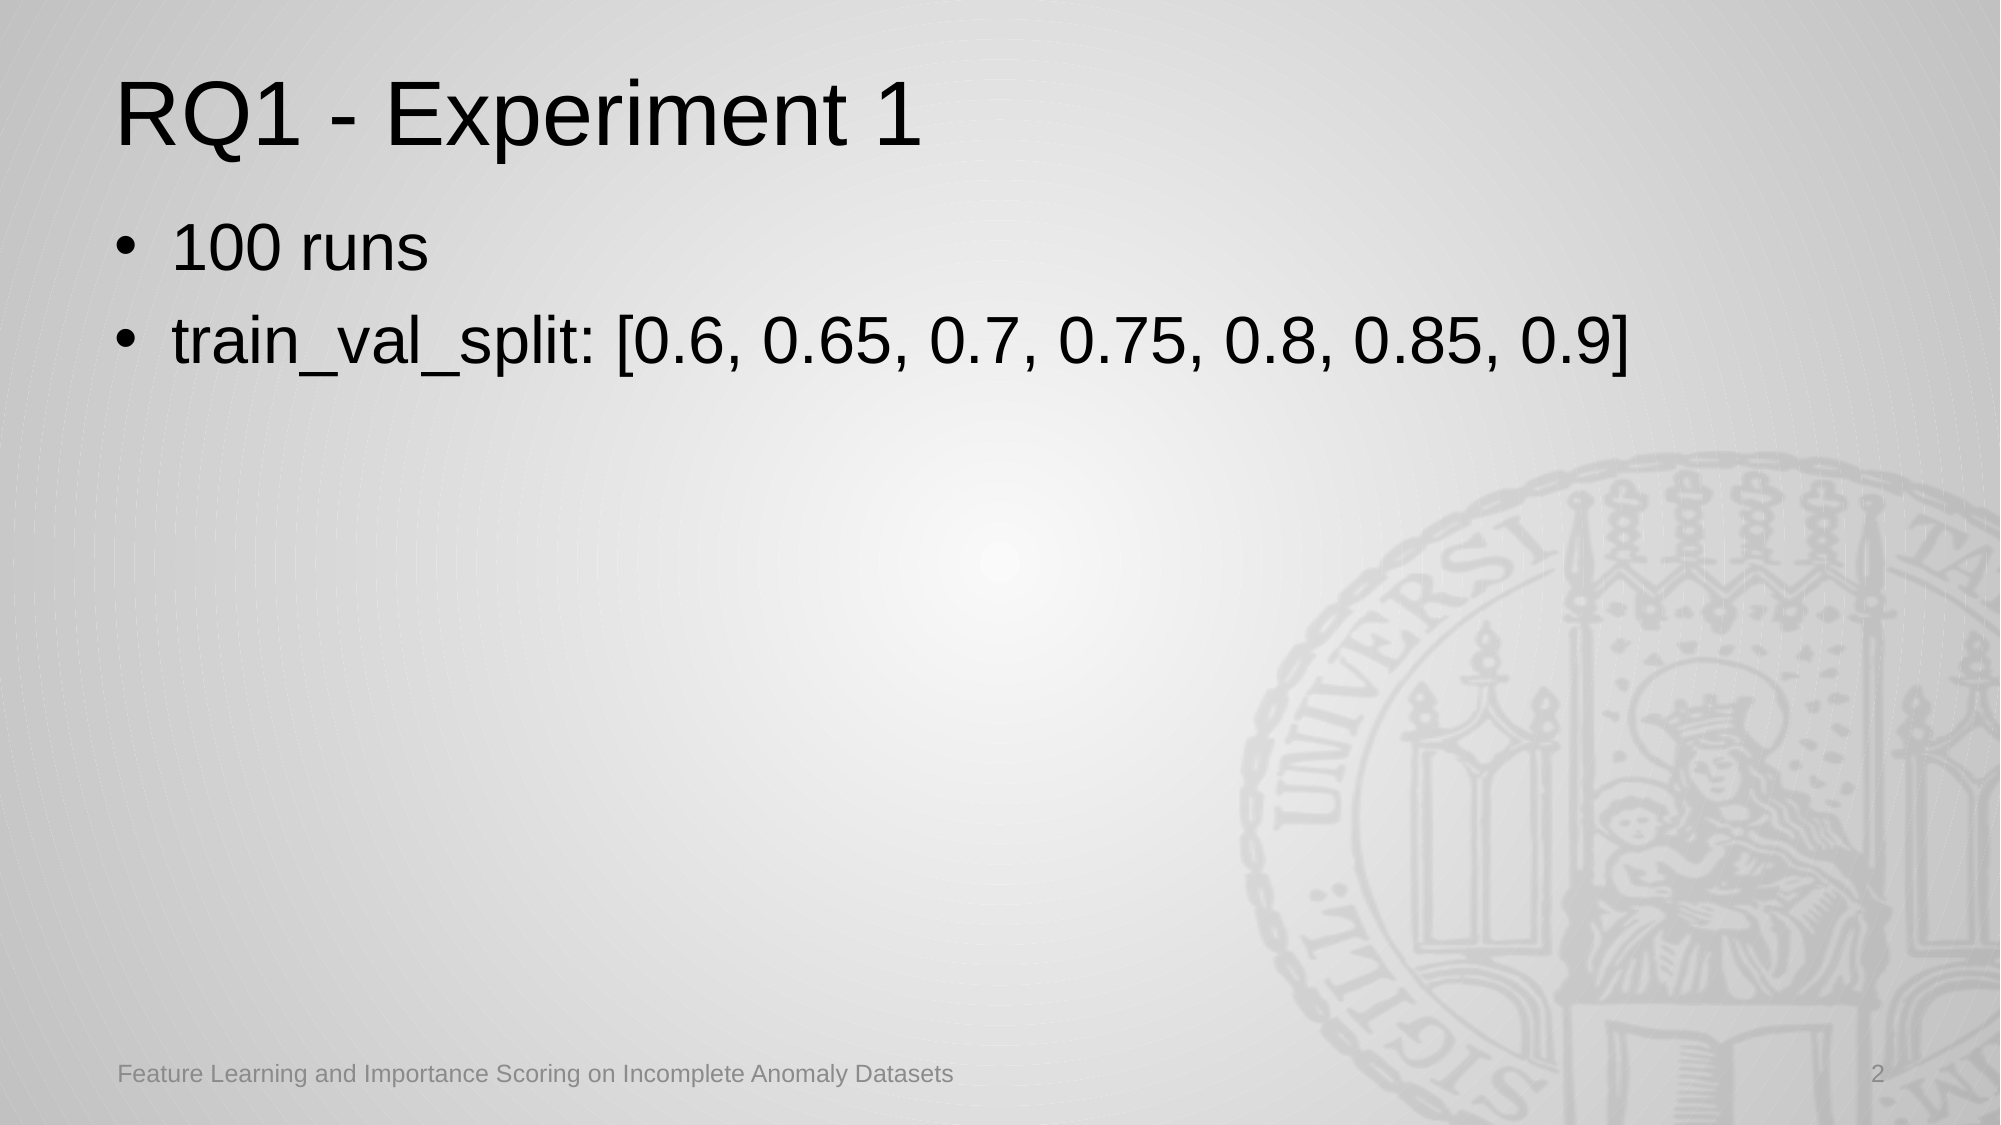

# RQ1 - Experiment 1
100 runs
train_val_split: [0.6, 0.65, 0.7, 0.75, 0.8, 0.85, 0.9]

Feature Learning and Importance Scoring on Incomplete Anomaly Datasets
2